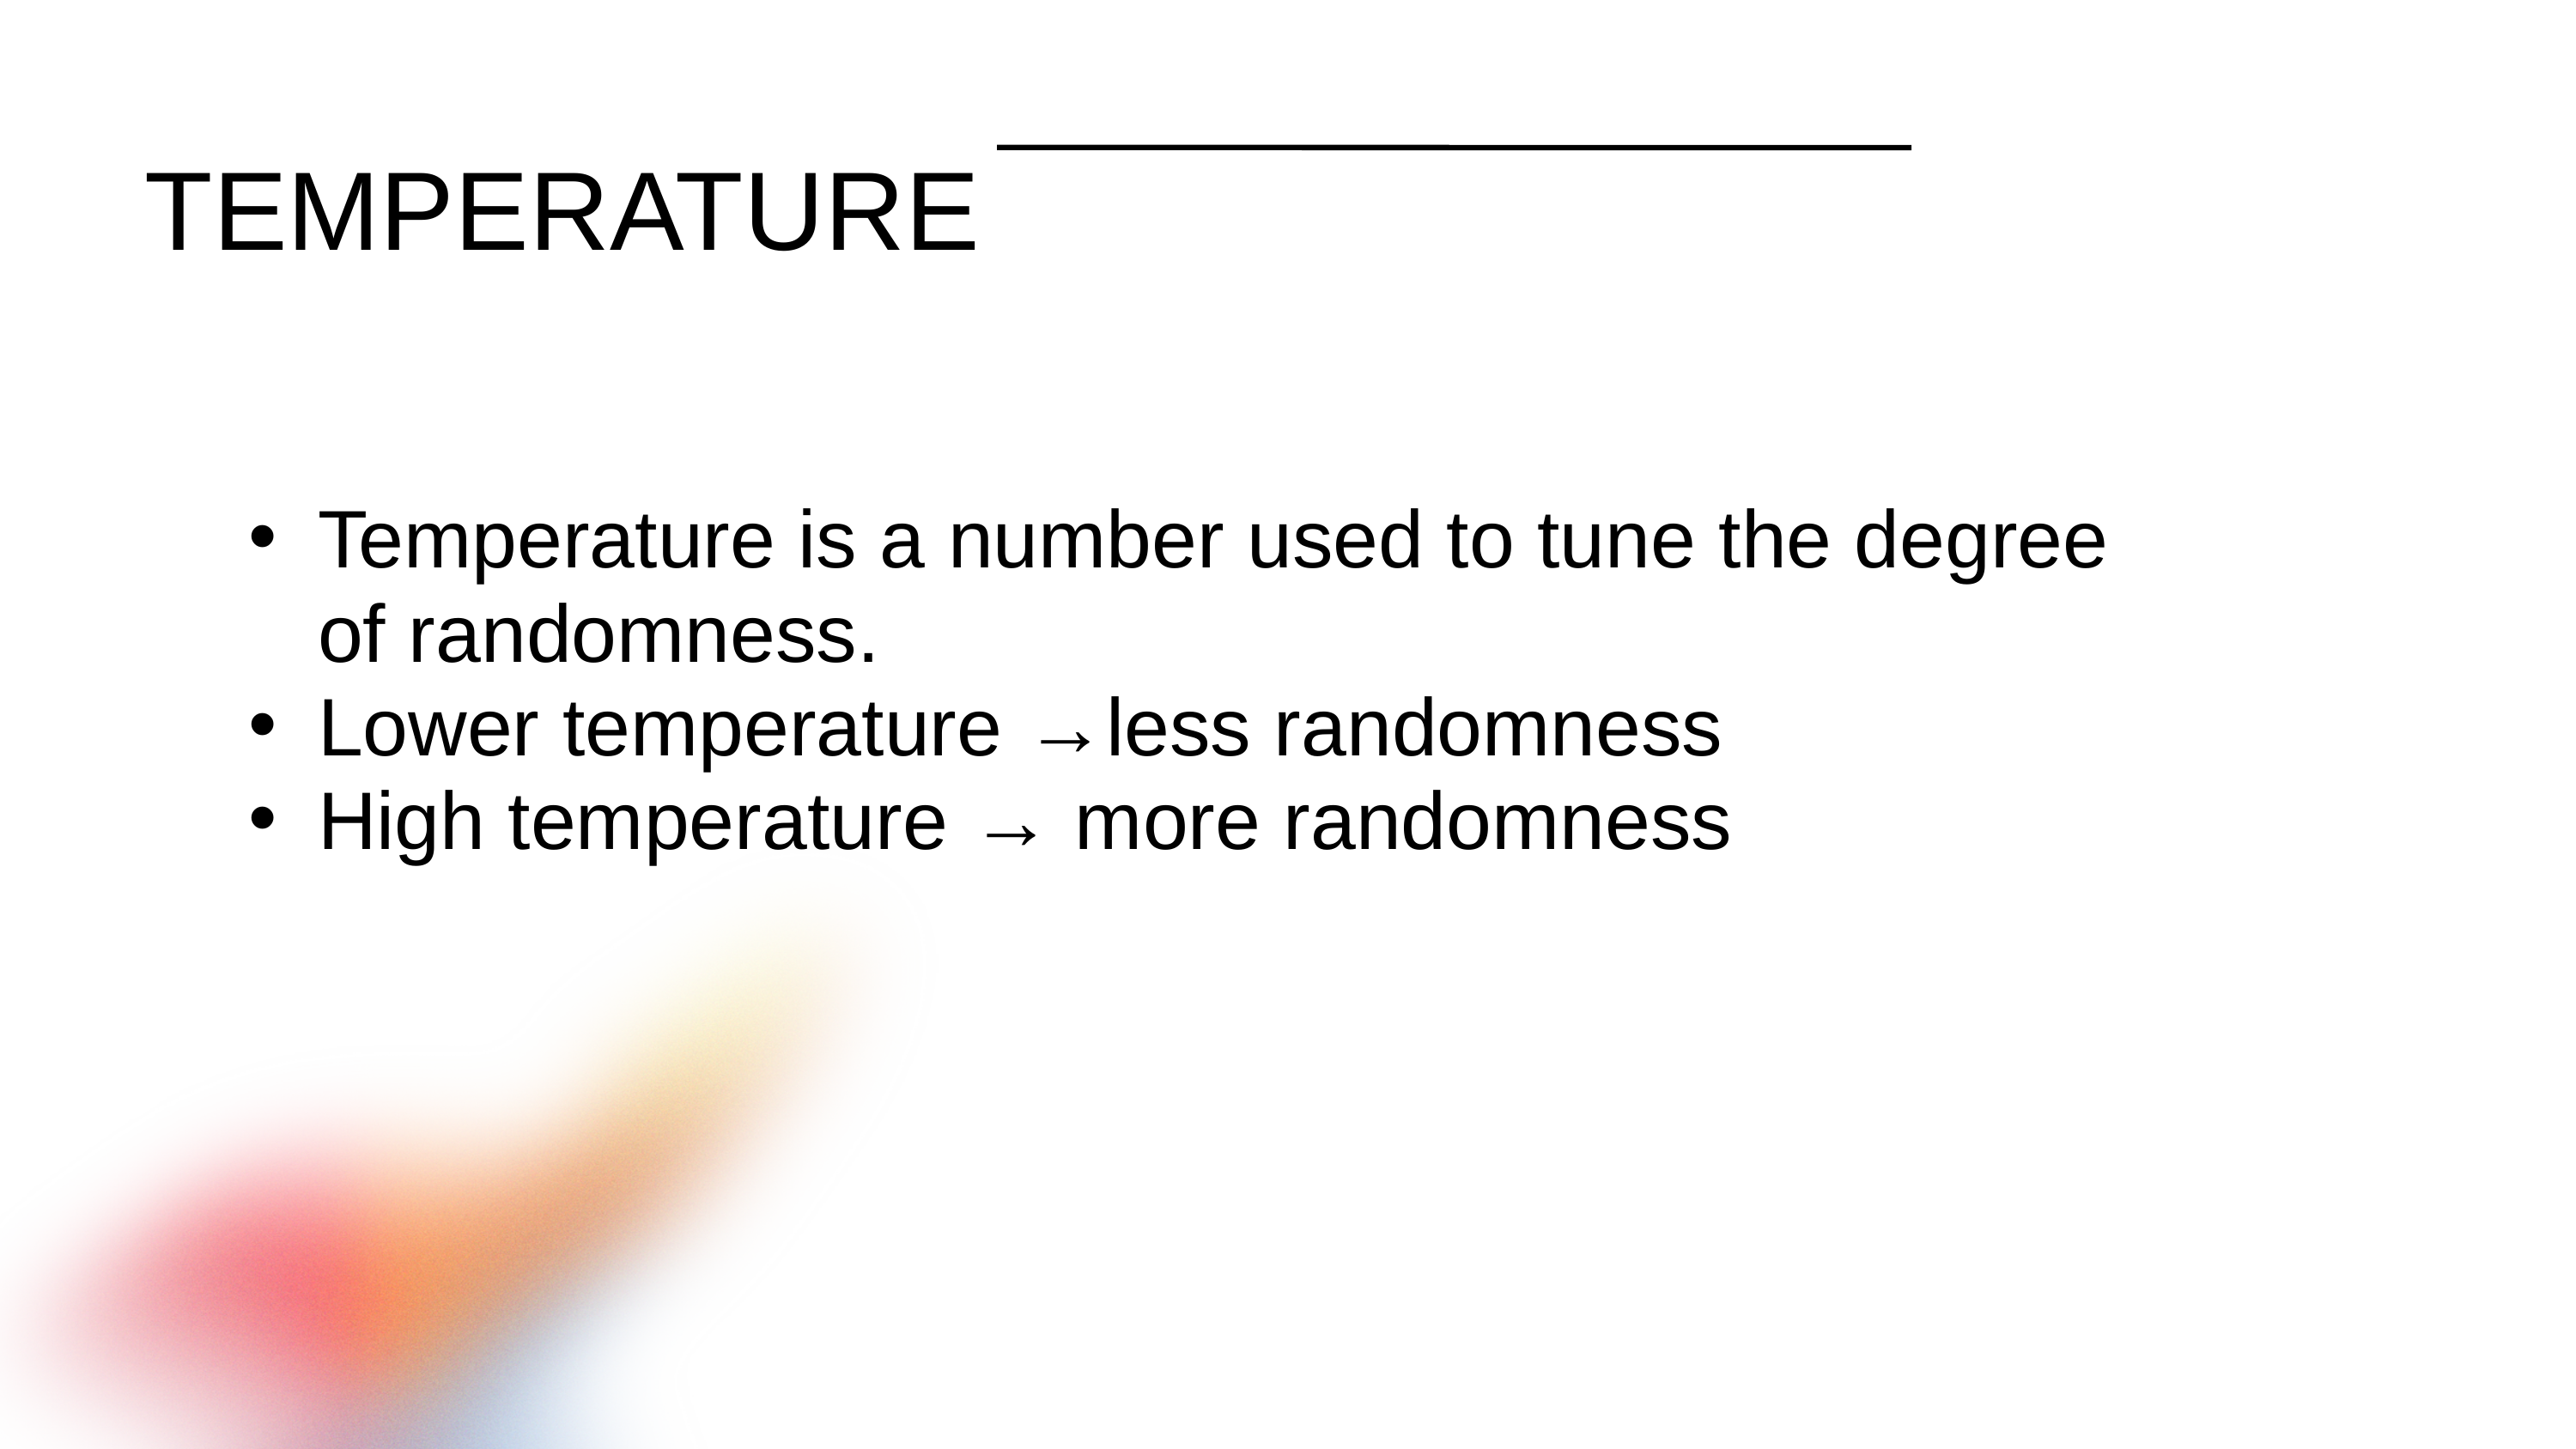

TEMPERATURE
Temperature is a number used to tune the degree of randomness.
Lower temperature →less randomness
High temperature → more randomness